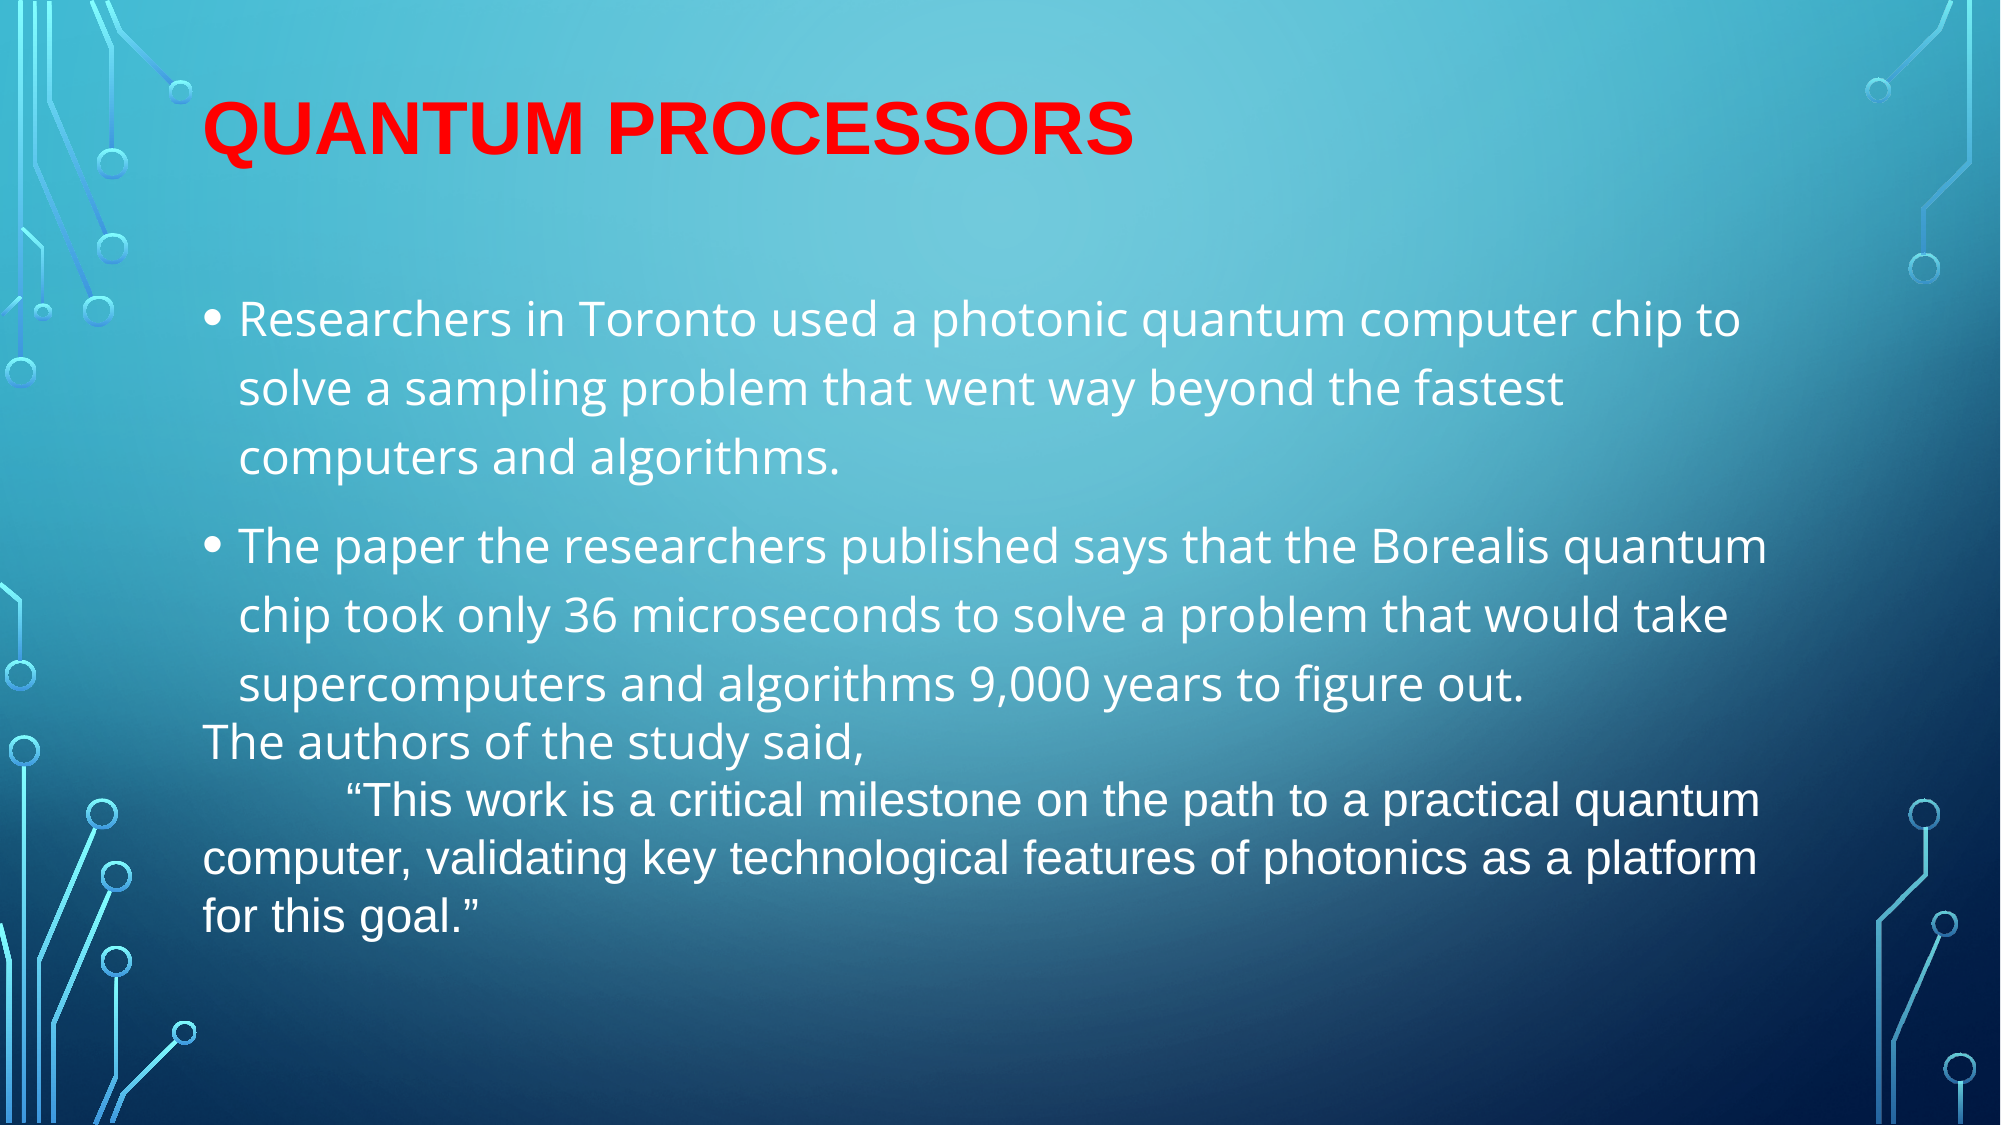

# Quantum processors
Researchers in Toronto used a photonic quantum computer chip to solve a sampling problem that went way beyond the fastest computers and algorithms.
The paper the researchers published says that the Borealis quantum chip took only 36 microseconds to solve a problem that would take supercomputers and algorithms 9,000 years to figure out.
The authors of the study said,
	“This work is a critical milestone on the path to a practical quantum computer, validating key technological features of photonics as a platform for this goal.”